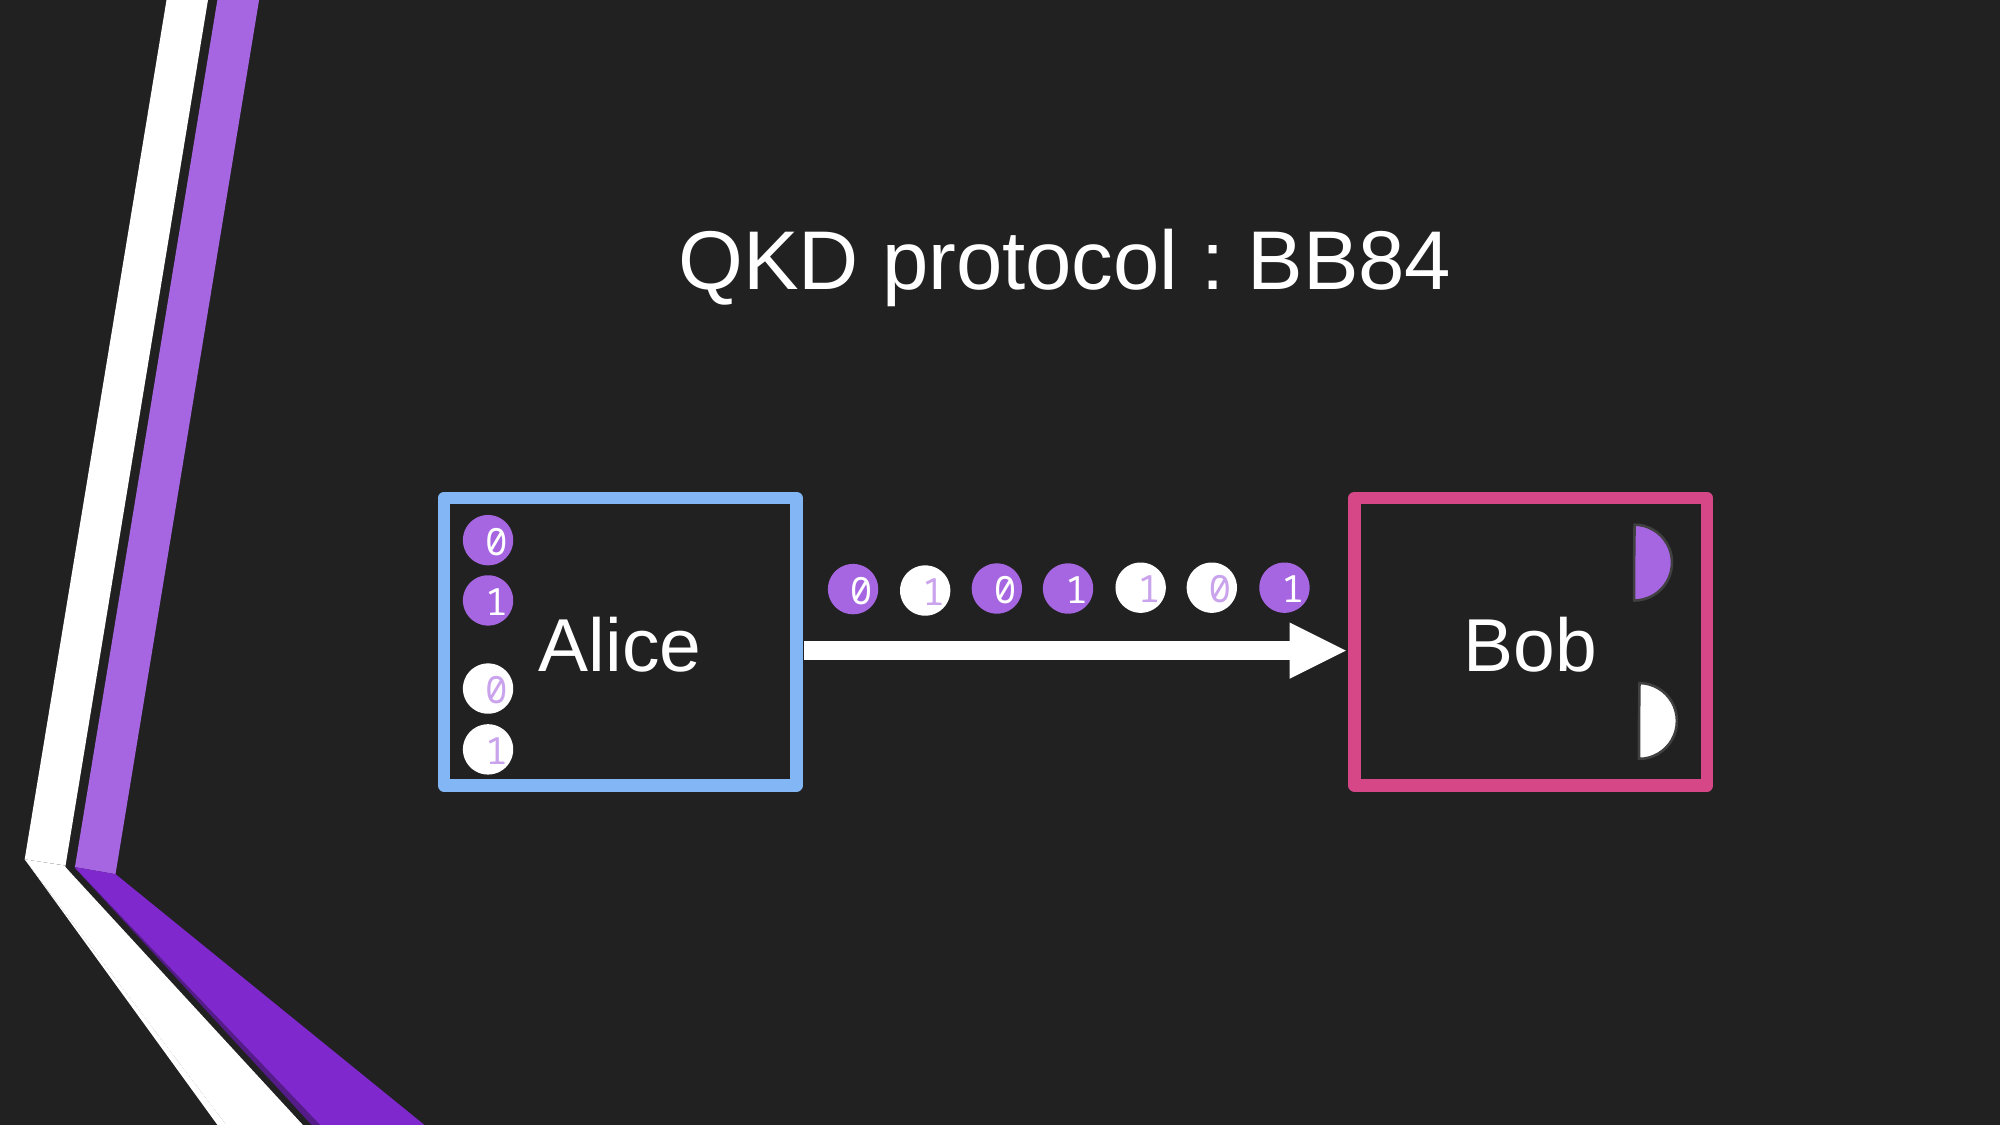

# QKD protocol : BB84
Bob
Alice
0

1
0
1
0
1
0
1
1
0

1